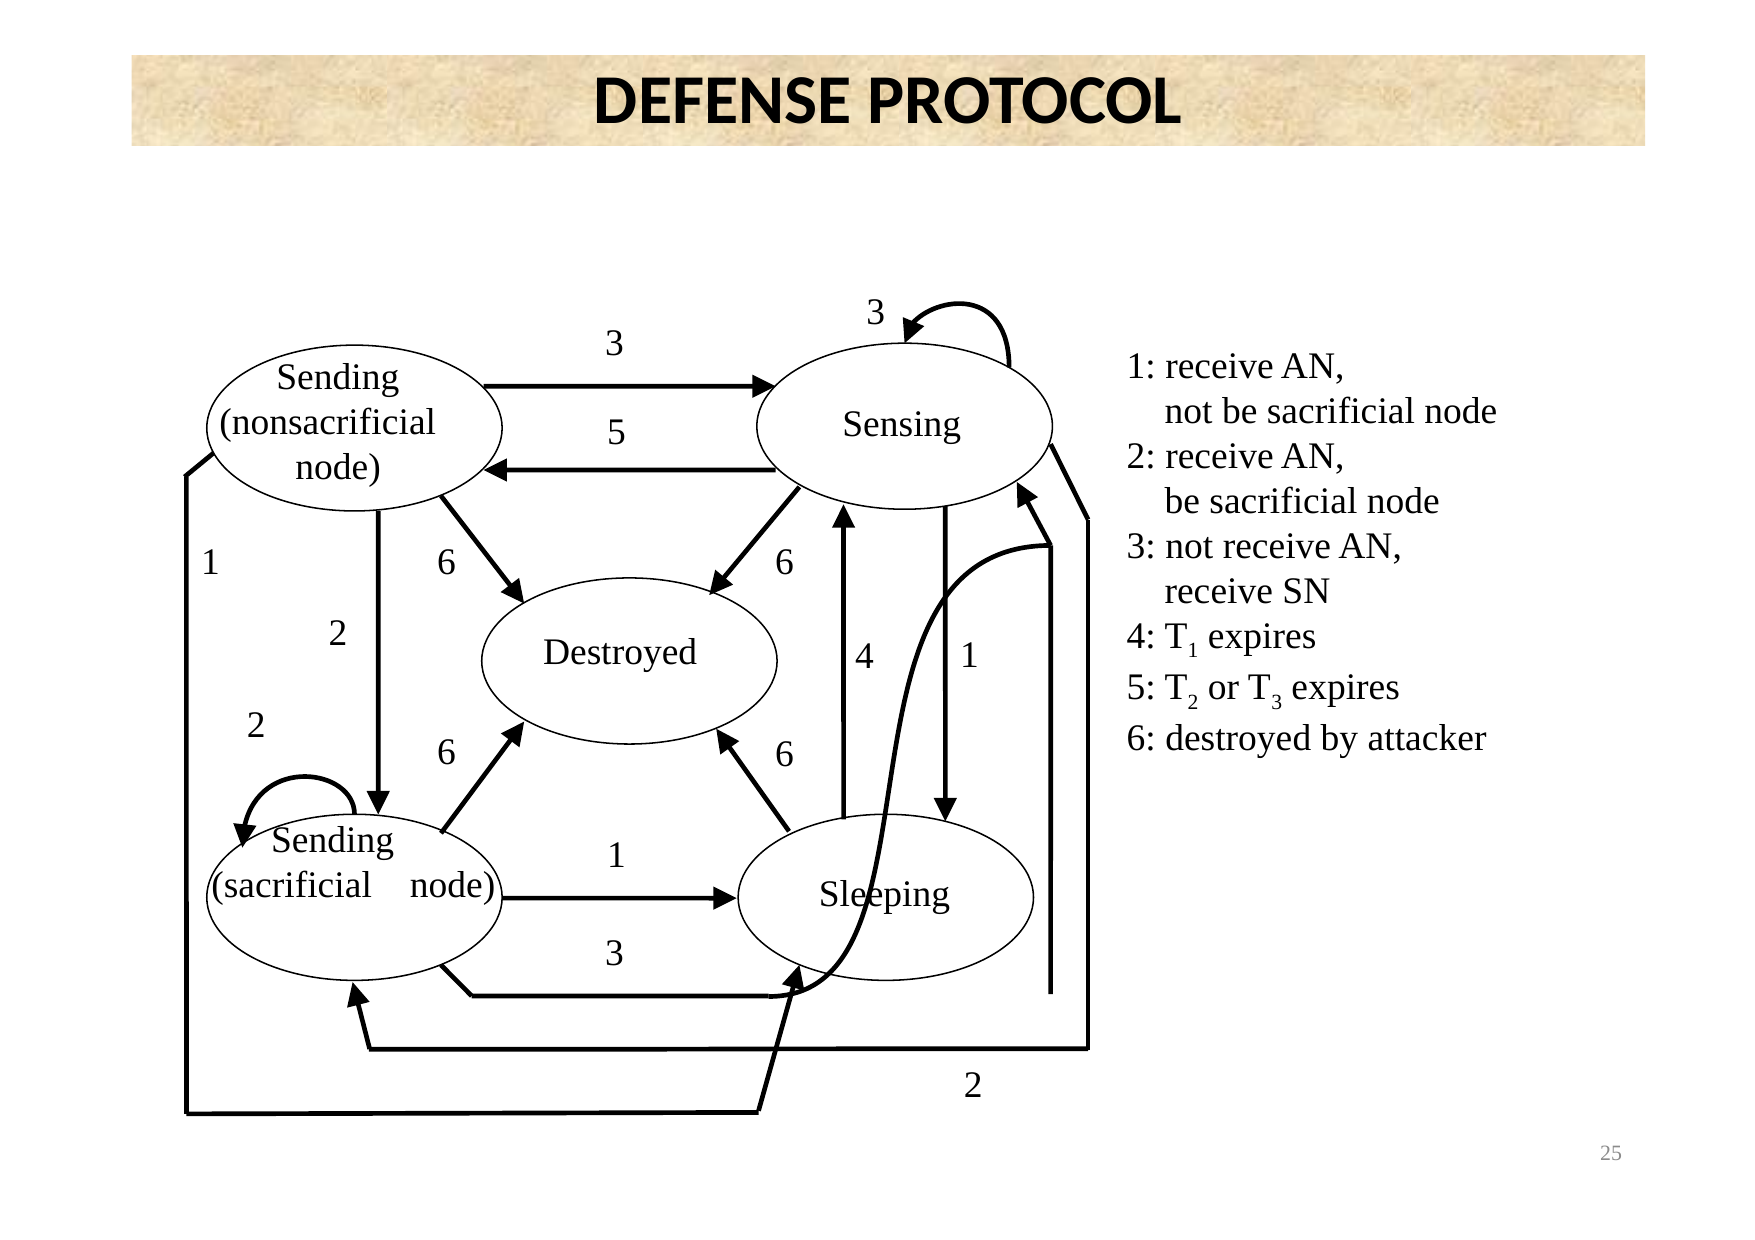

# DEFENSE PROTOCOL
3
3
1: receive AN,
    not be sacrificial node
2: receive AN,
    be sacrificial node
3: not receive AN,
    receive SN
4: T1 expires
5: T2 or T3 expires
6: destroyed by attacker

      Sending
(nonsacrificial
        node)

Sensing
5

1
6
6

2
Destroyed
1
4
2
6

6

       Sending
(sacrificial    node)

1
Sleeping

3

2

25